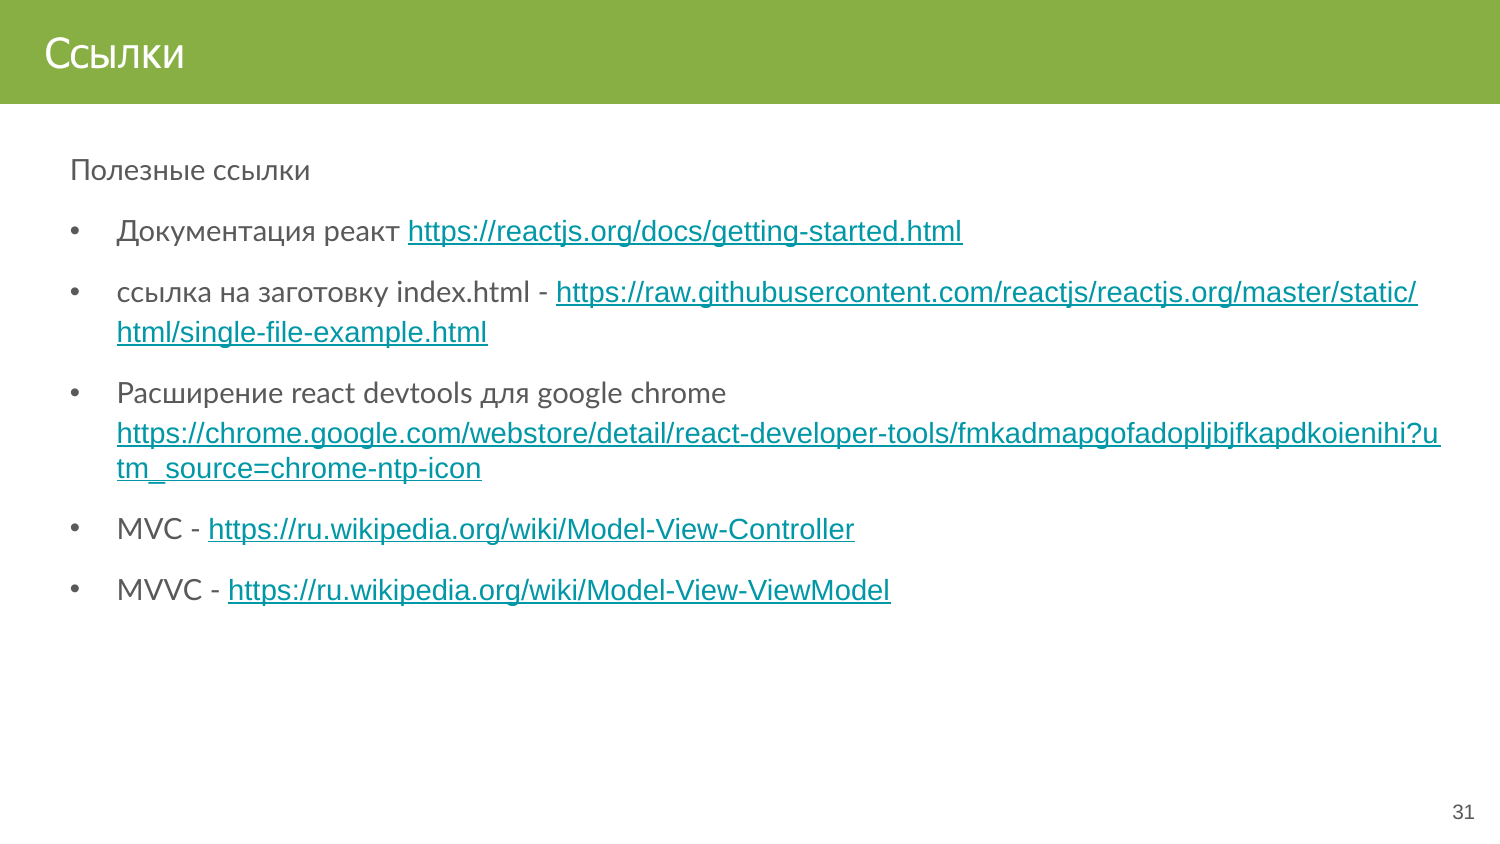

Ссылки

Полезные ссылки
Документация реакт https://reactjs.org/docs/getting-started.html
ссылка на заготовку index.html - https://raw.githubusercontent.com/reactjs/reactjs.org/master/static/html/single-file-example.html
Расширение react devtools для google chrome https://chrome.google.com/webstore/detail/react-developer-tools/fmkadmapgofadopljbjfkapdkoienihi?utm_source=chrome-ntp-icon
MVC - https://ru.wikipedia.org/wiki/Model-View-Controller
MVVC - https://ru.wikipedia.org/wiki/Model-View-ViewModel
31